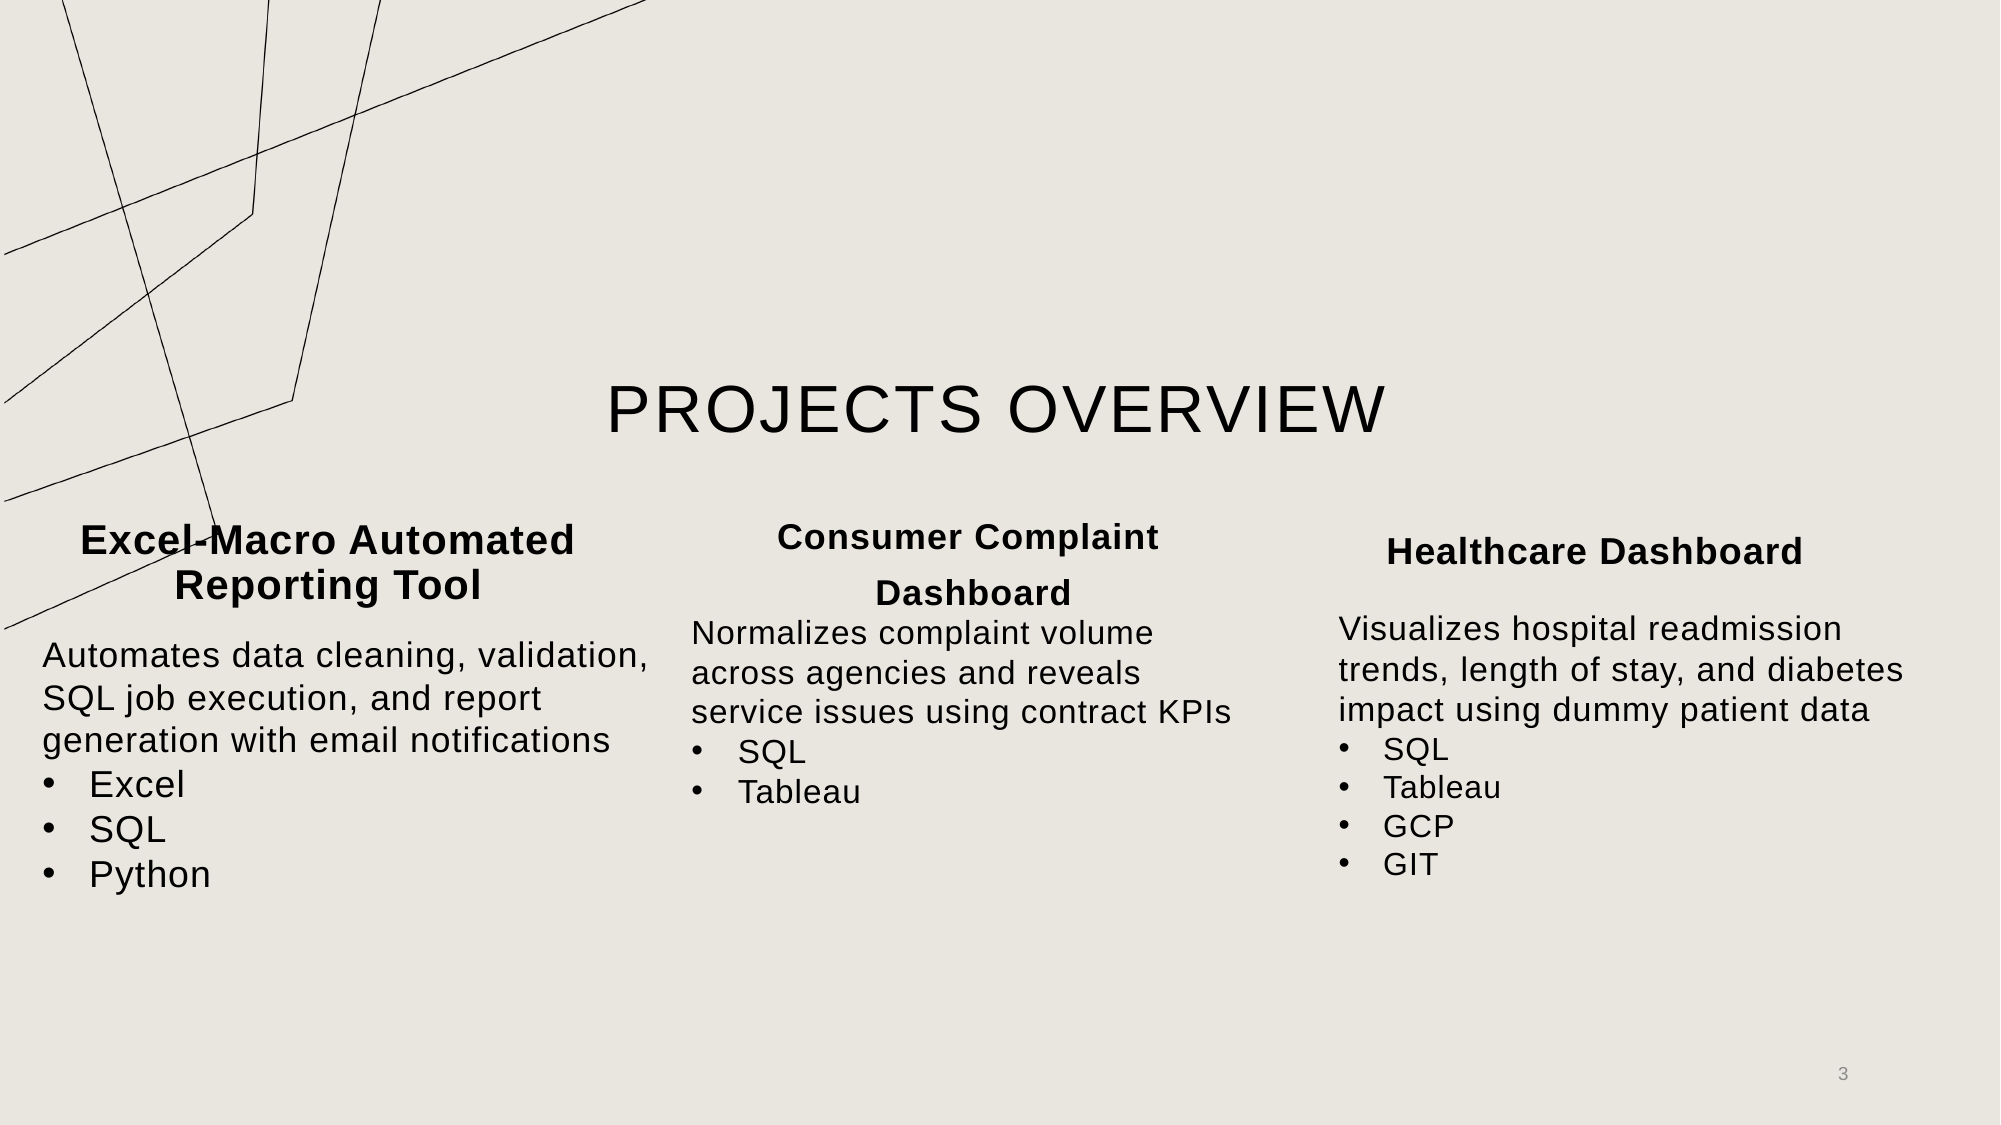

# PROJECTS OVERVIEW
Excel-Macro Automated Reporting Tool

Consumer Complaint
Dashboard
Healthcare Dashboard
Visualizes hospital readmission trends, length of stay, and diabetes impact using dummy patient data
SQL
Tableau
GCP
GIT
Normalizes complaint volume across agencies and reveals service issues using contract KPIs
SQL
Tableau

Automates data cleaning, validation, SQL job execution, and report generation with email notifications
Excel
SQL
Python

3